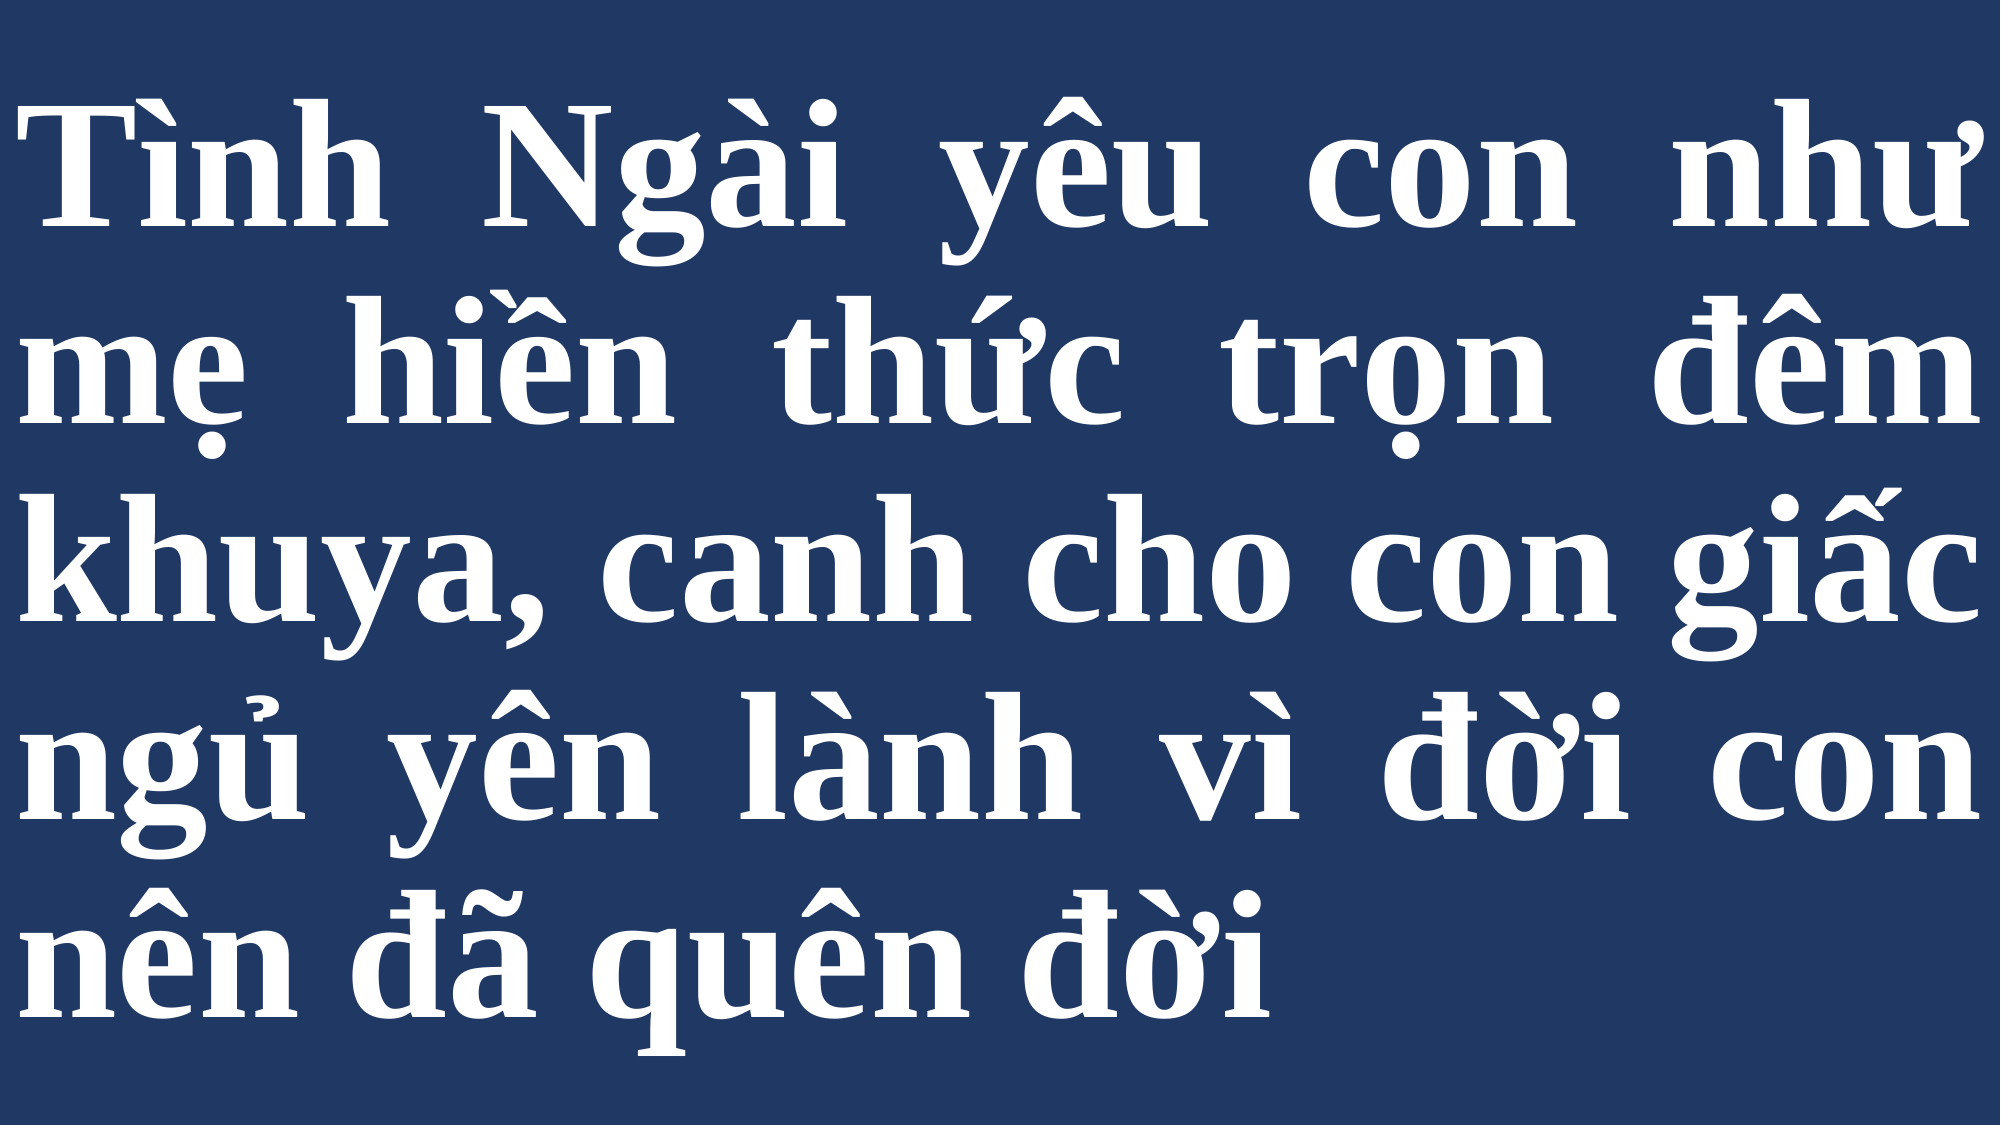

# Tình Ngài yêu con như mẹ hiền thức trọn đêm khuya, canh cho con giấc ngủ yên lành vì đời con nên đã quên đời